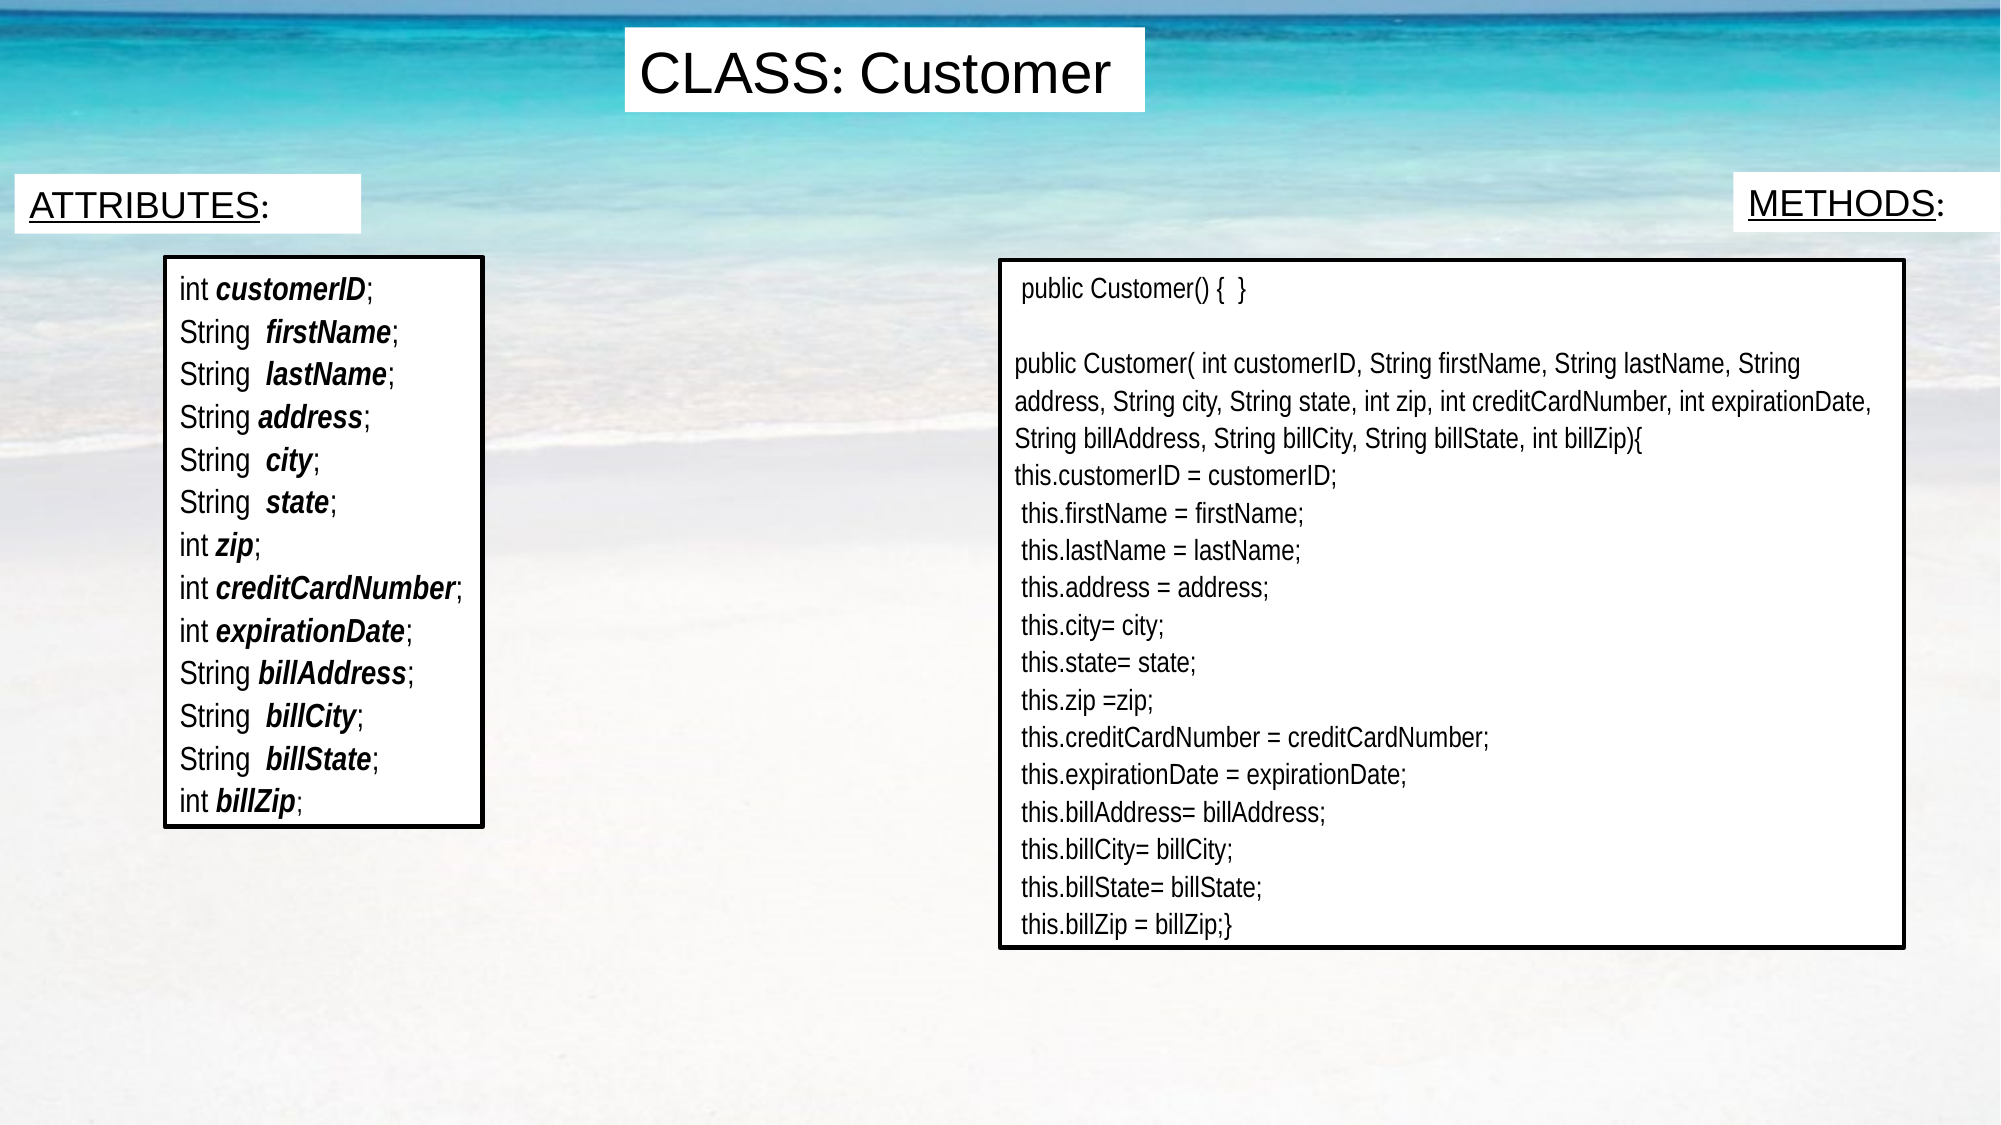

CLASS: Customer
METHODS:
ATTRIBUTES:
int customerID;
String  firstName;
String  lastName;
String address;
String  city;
String  state;
int zip;
int creditCardNumber;
int expirationDate;
String billAddress;
String  billCity;
String  billState;
int billZip;
 public Customer() {  }

public Customer( int customerID, String firstName, String lastName, String address, String city, String state, int zip, int creditCardNumber, int expirationDate, String billAddress, String billCity, String billState, int billZip){
this.customerID = customerID;
 this.firstName = firstName;
 this.lastName = lastName;
 this.address = address;
 this.city= city;
 this.state= state;
 this.zip =zip;
 this.creditCardNumber = creditCardNumber;
 this.expirationDate = expirationDate;
 this.billAddress= billAddress;
 this.billCity= billCity;
 this.billState= billState;
 this.billZip = billZip;}